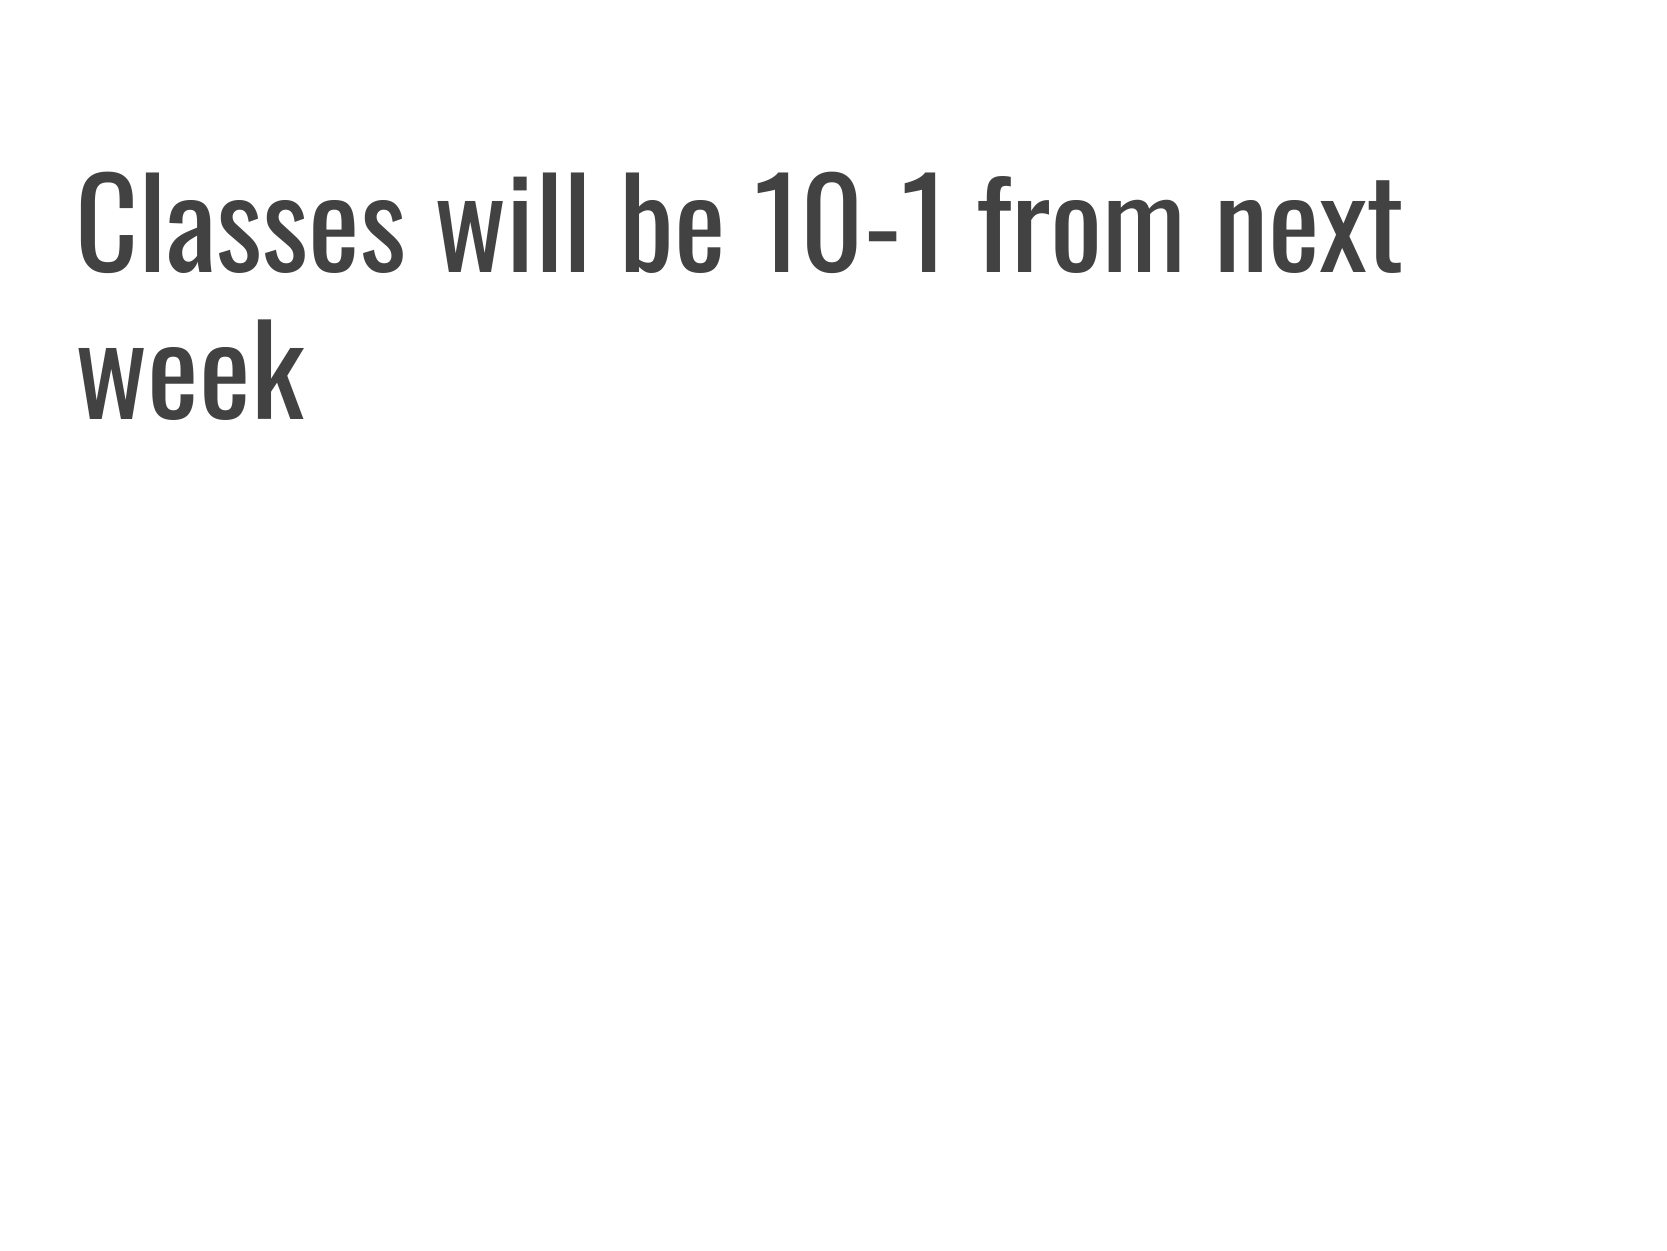

Classes will be 10-1 from next week